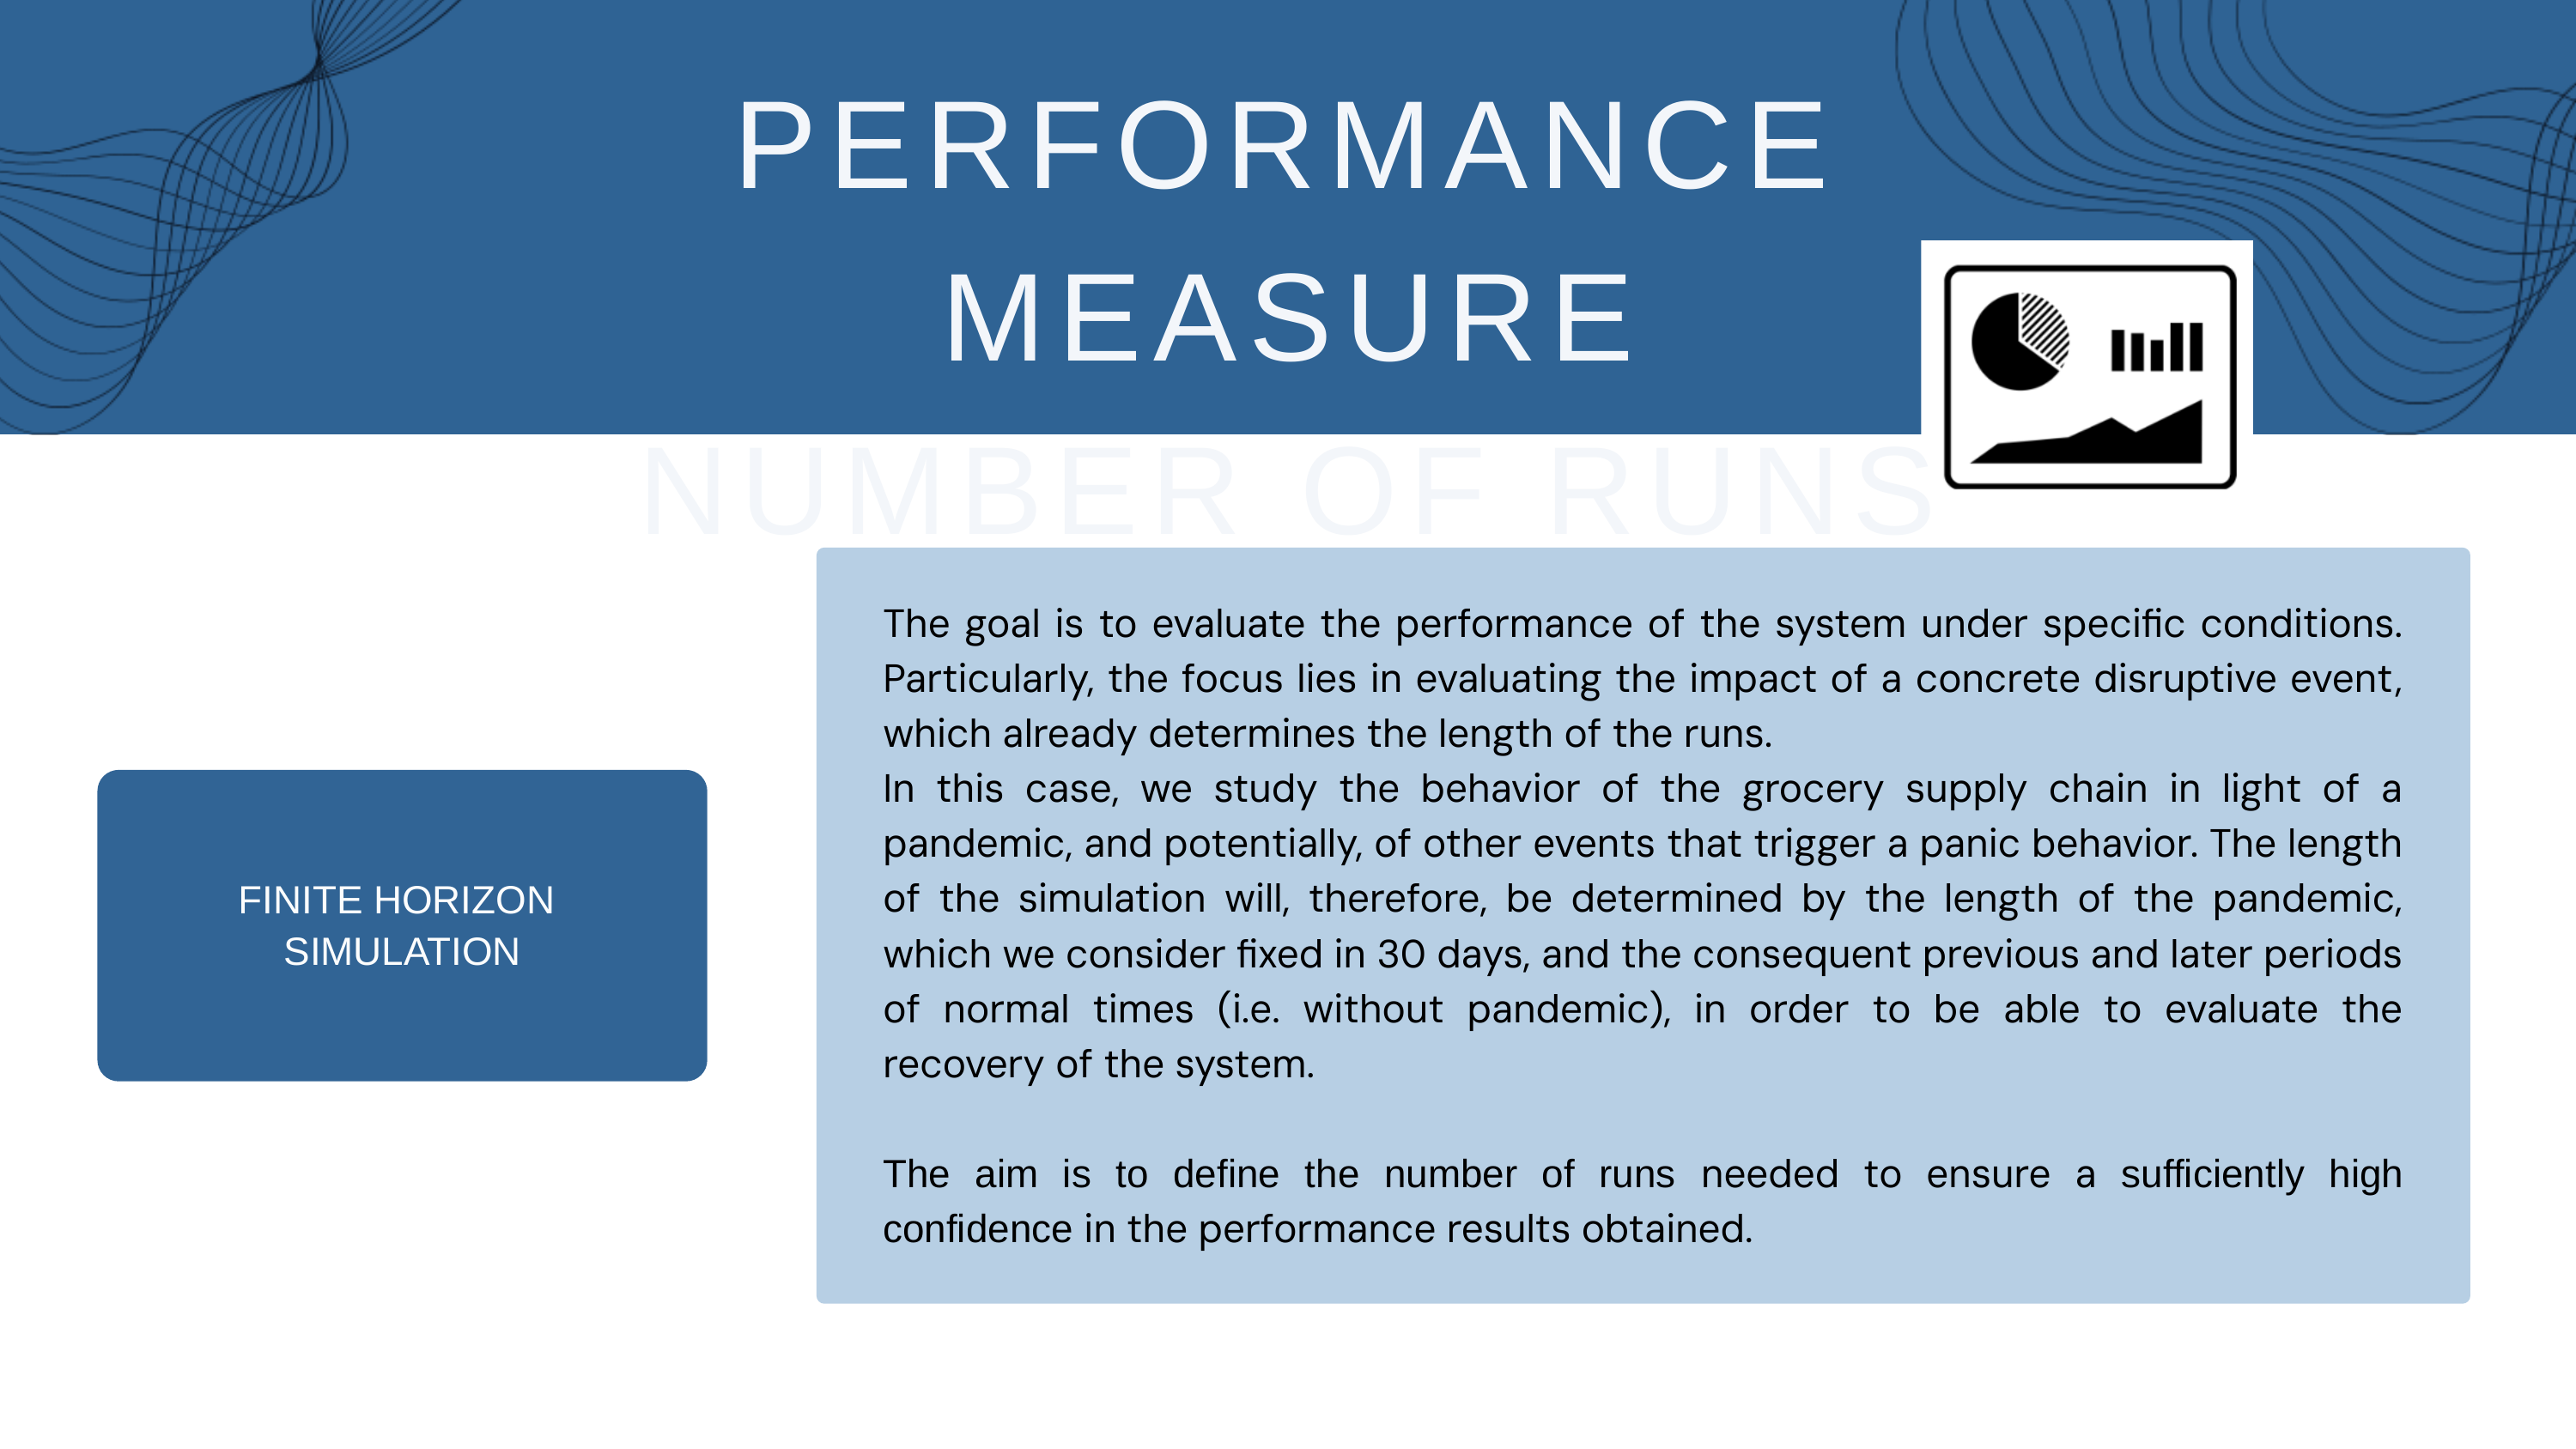

PERFORMANCE MEASURE
NUMBER OF RUNS

The goal is to evaluate the performance of the system under specific conditions. Particularly, the focus lies in evaluating the impact of a concrete disruptive event, which already determines the length of the runs.
In this case, we study the behavior of the grocery supply chain in light of a pandemic, and potentially, of other events that trigger a panic behavior. The length of the simulation will, therefore, be determined by the length of the pandemic, which we consider fixed in 30 days, and the consequent previous and later periods of normal times (i.e. without pandemic), in order to be able to evaluate the recovery of the system.

The aim is to define the number of runs needed to ensure a sufficiently high confidence in the performance results obtained.

FINITE HORIZON
SIMULATION